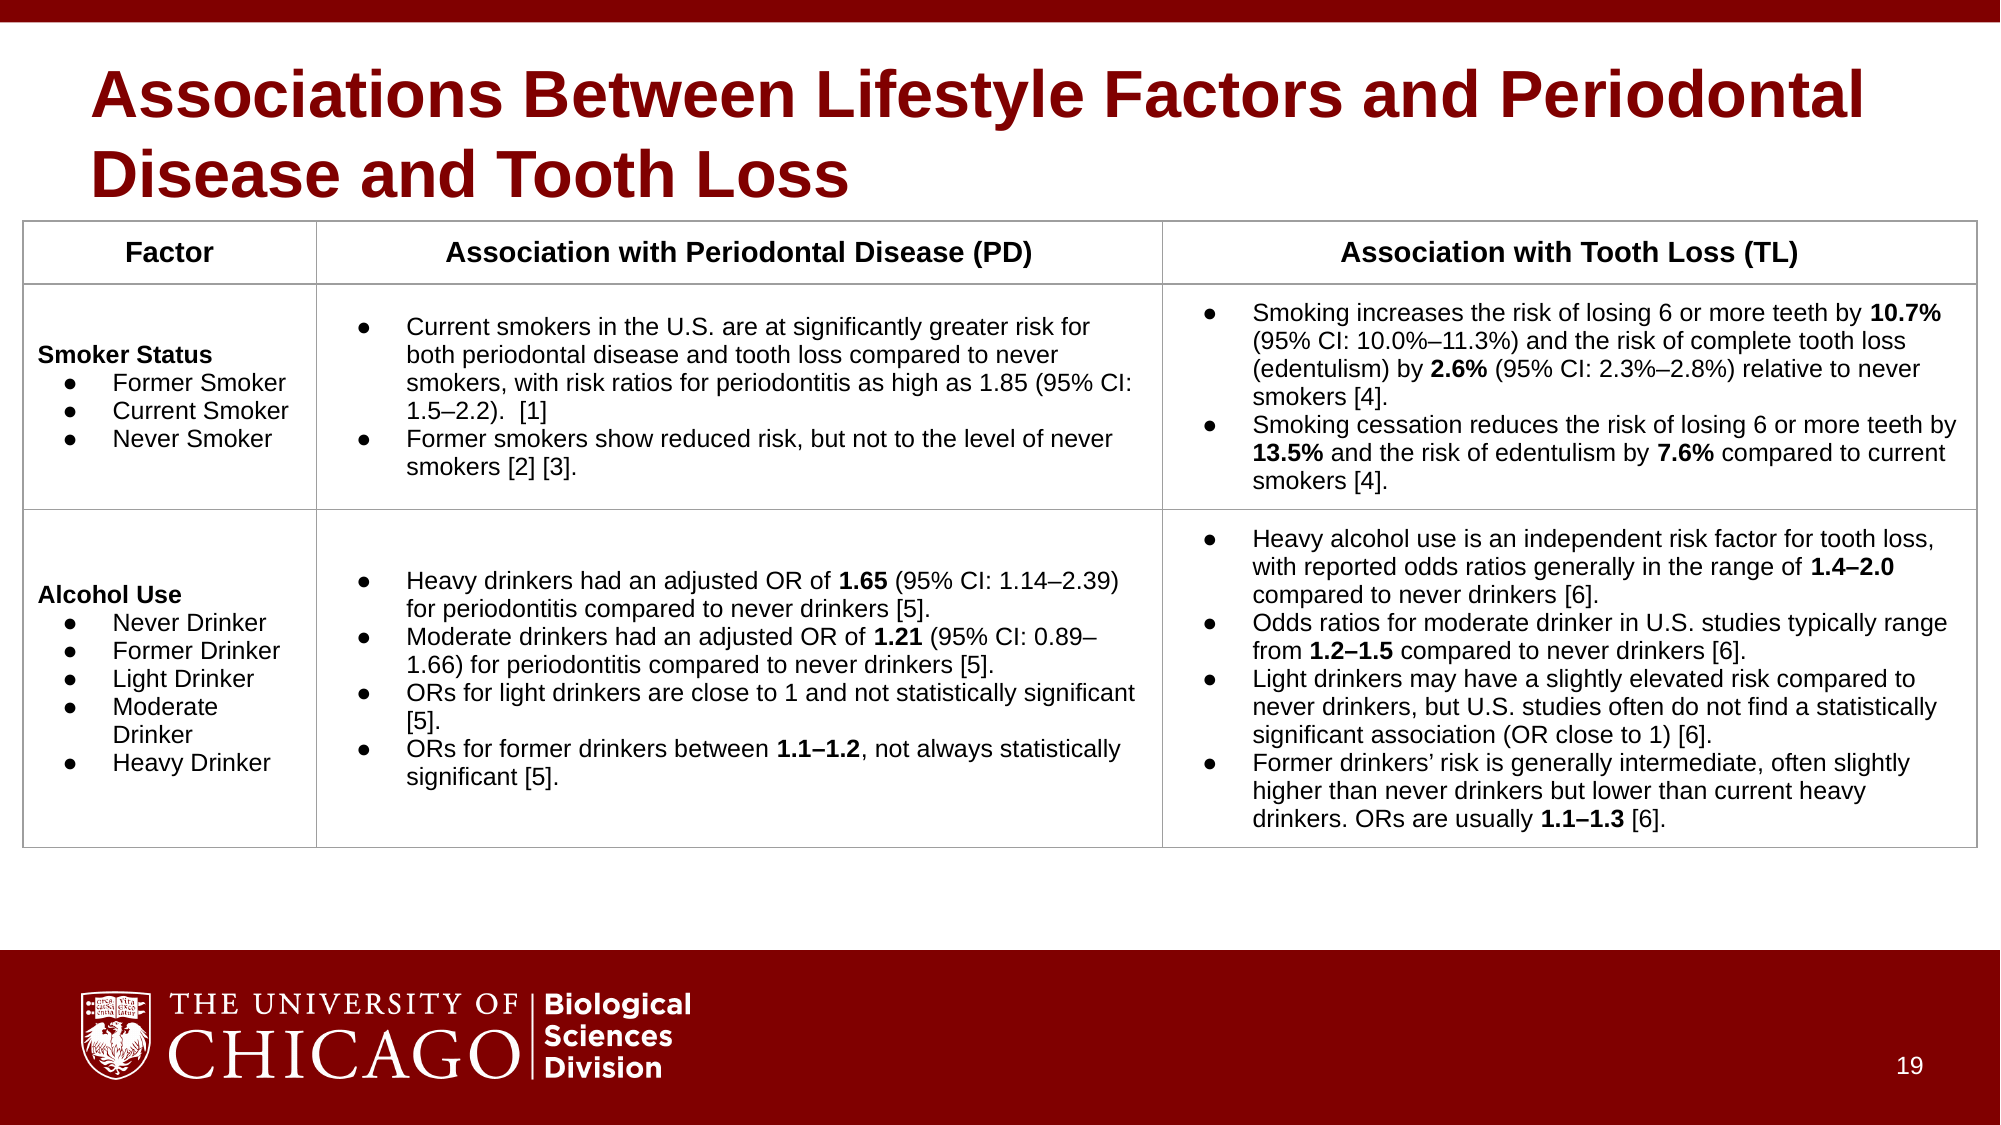

# Associations Between Lifestyle Factors and Periodontal Disease and Tooth Loss
| Factor | Association with Periodontal Disease (PD) | Association with Tooth Loss (TL) |
| --- | --- | --- |
| Smoker Status Former Smoker Current Smoker Never Smoker | Current smokers in the U.S. are at significantly greater risk for both periodontal disease and tooth loss compared to never smokers, with risk ratios for periodontitis as high as 1.85 (95% CI: 1.5–2.2). [1] Former smokers show reduced risk, but not to the level of never smokers [2] [3]. | Smoking increases the risk of losing 6 or more teeth by 10.7% (95% CI: 10.0%–11.3%) and the risk of complete tooth loss (edentulism) by 2.6% (95% CI: 2.3%–2.8%) relative to never smokers [4]. Smoking cessation reduces the risk of losing 6 or more teeth by 13.5% and the risk of edentulism by 7.6% compared to current smokers [4]. |
| Alcohol Use Never Drinker Former Drinker Light Drinker Moderate Drinker Heavy Drinker | Heavy drinkers had an adjusted OR of 1.65 (95% CI: 1.14–2.39) for periodontitis compared to never drinkers [5]. Moderate drinkers had an adjusted OR of 1.21 (95% CI: 0.89–1.66) for periodontitis compared to never drinkers [5]. ORs for light drinkers are close to 1 and not statistically significant [5]. ORs for former drinkers between 1.1–1.2, not always statistically significant [5]. | Heavy alcohol use is an independent risk factor for tooth loss, with reported odds ratios generally in the range of 1.4–2.0 compared to never drinkers [6]. Odds ratios for moderate drinker in U.S. studies typically range from 1.2–1.5 compared to never drinkers [6]. Light drinkers may have a slightly elevated risk compared to never drinkers, but U.S. studies often do not find a statistically significant association (OR close to 1) [6]. Former drinkers’ risk is generally intermediate, often slightly higher than never drinkers but lower than current heavy drinkers. ORs are usually 1.1–1.3 [6]. |
19